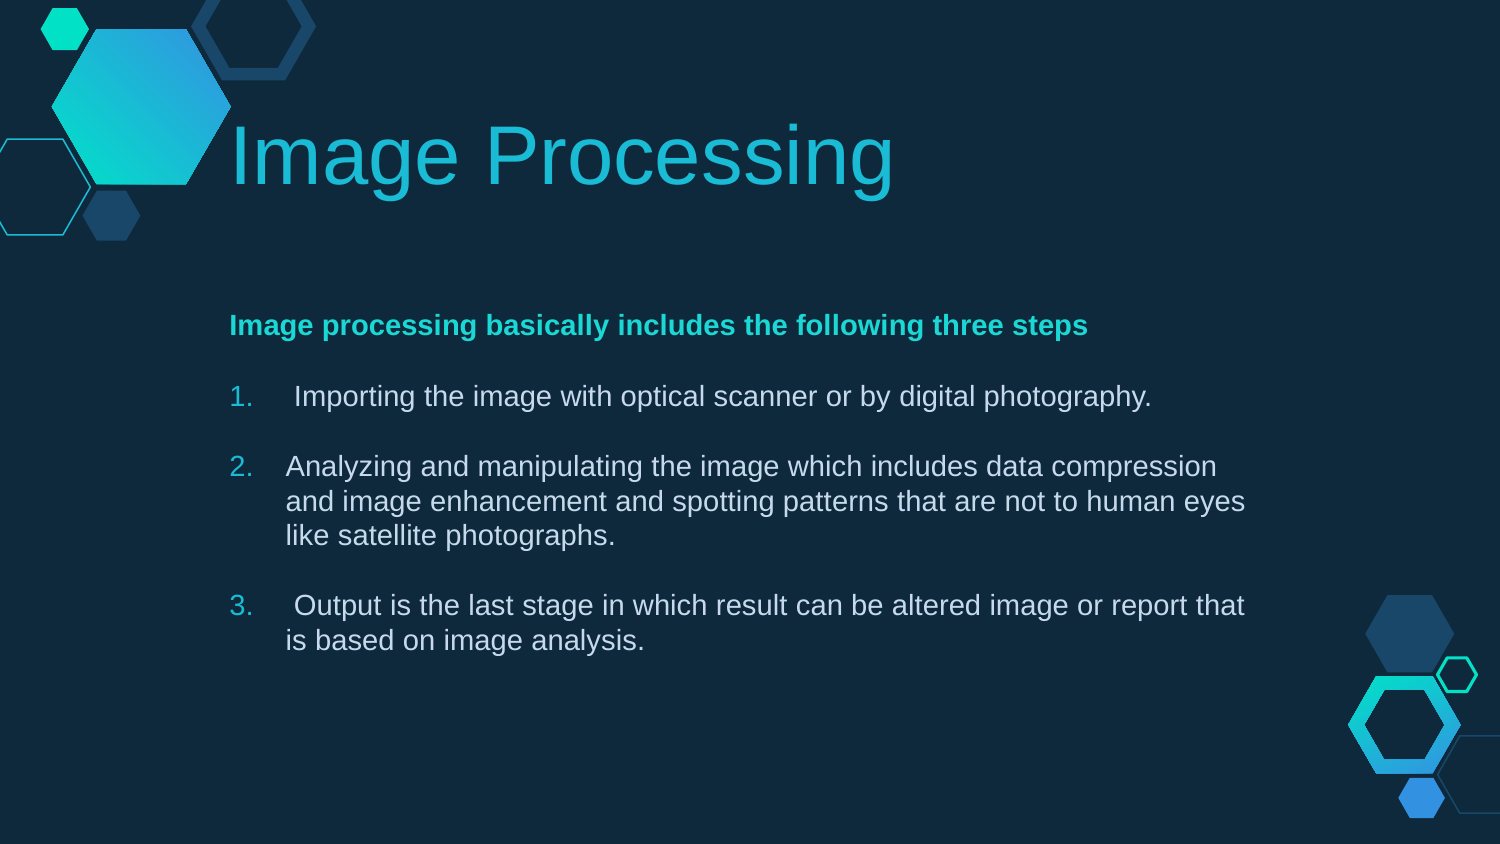

Image Processing
Image processing basically includes the following three steps
 Importing the image with optical scanner or by digital photography.

Analyzing and manipulating the image which includes data compression and image enhancement and spotting patterns that are not to human eyes like satellite photographs.

 Output is the last stage in which result can be altered image or report that is based on image analysis.